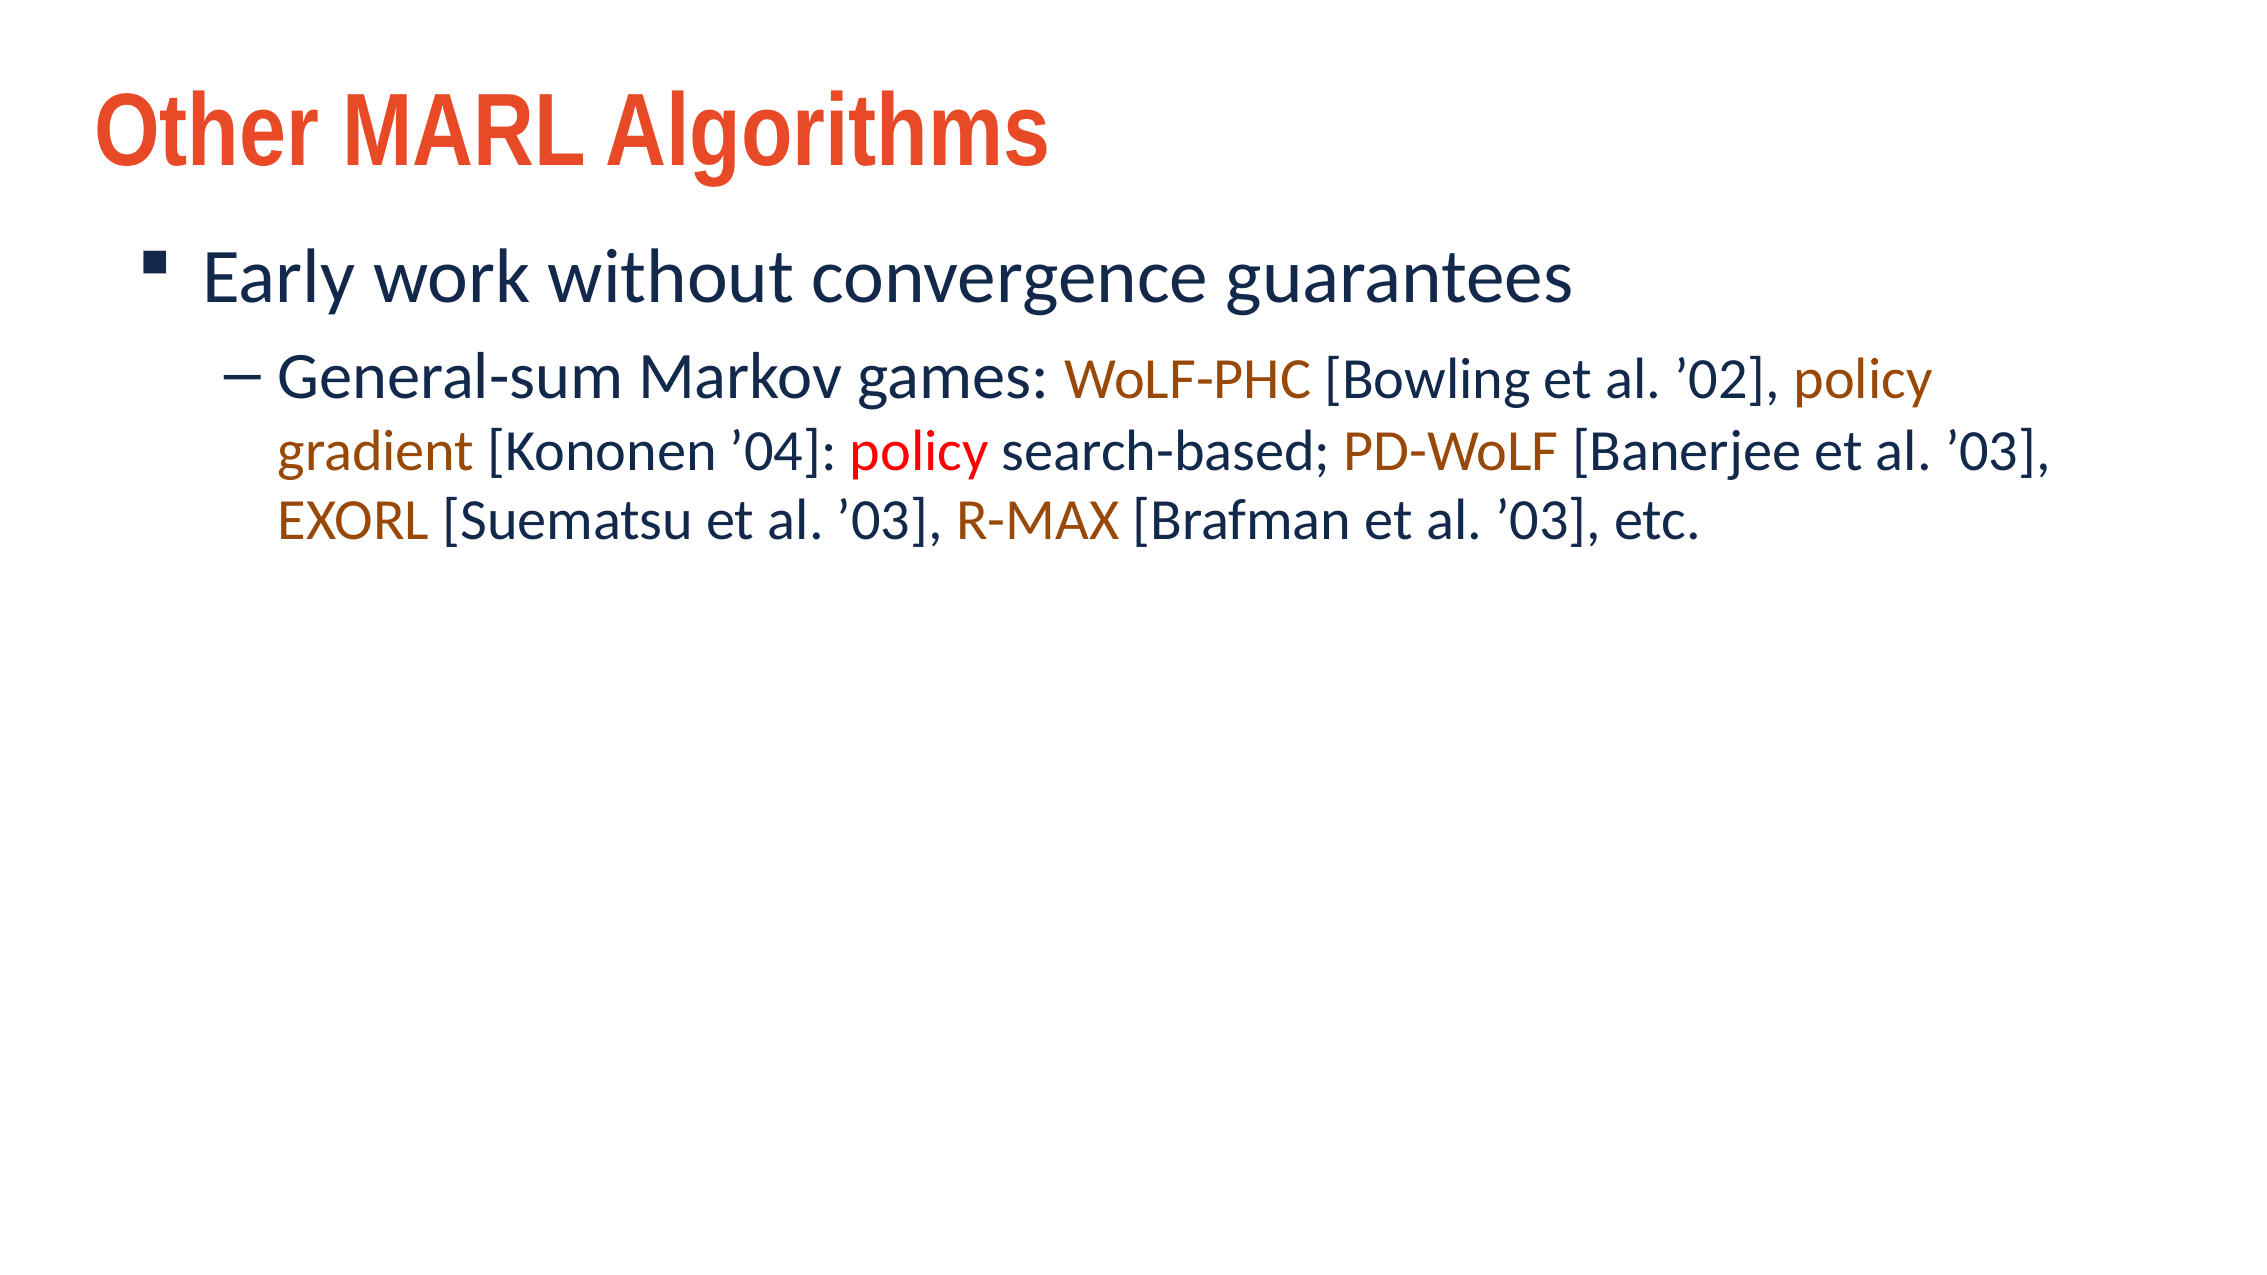

Other MARL Algorithms
Early work without convergence guarantees
General-sum Markov games: WoLF-PHC [Bowling et al. ’02], policy gradient [Kononen ’04]: policy search-based; PD-WoLF [Banerjee et al. ’03], EXORL [Suematsu et al. ’03], R-MAX [Brafman et al. ’03], etc.